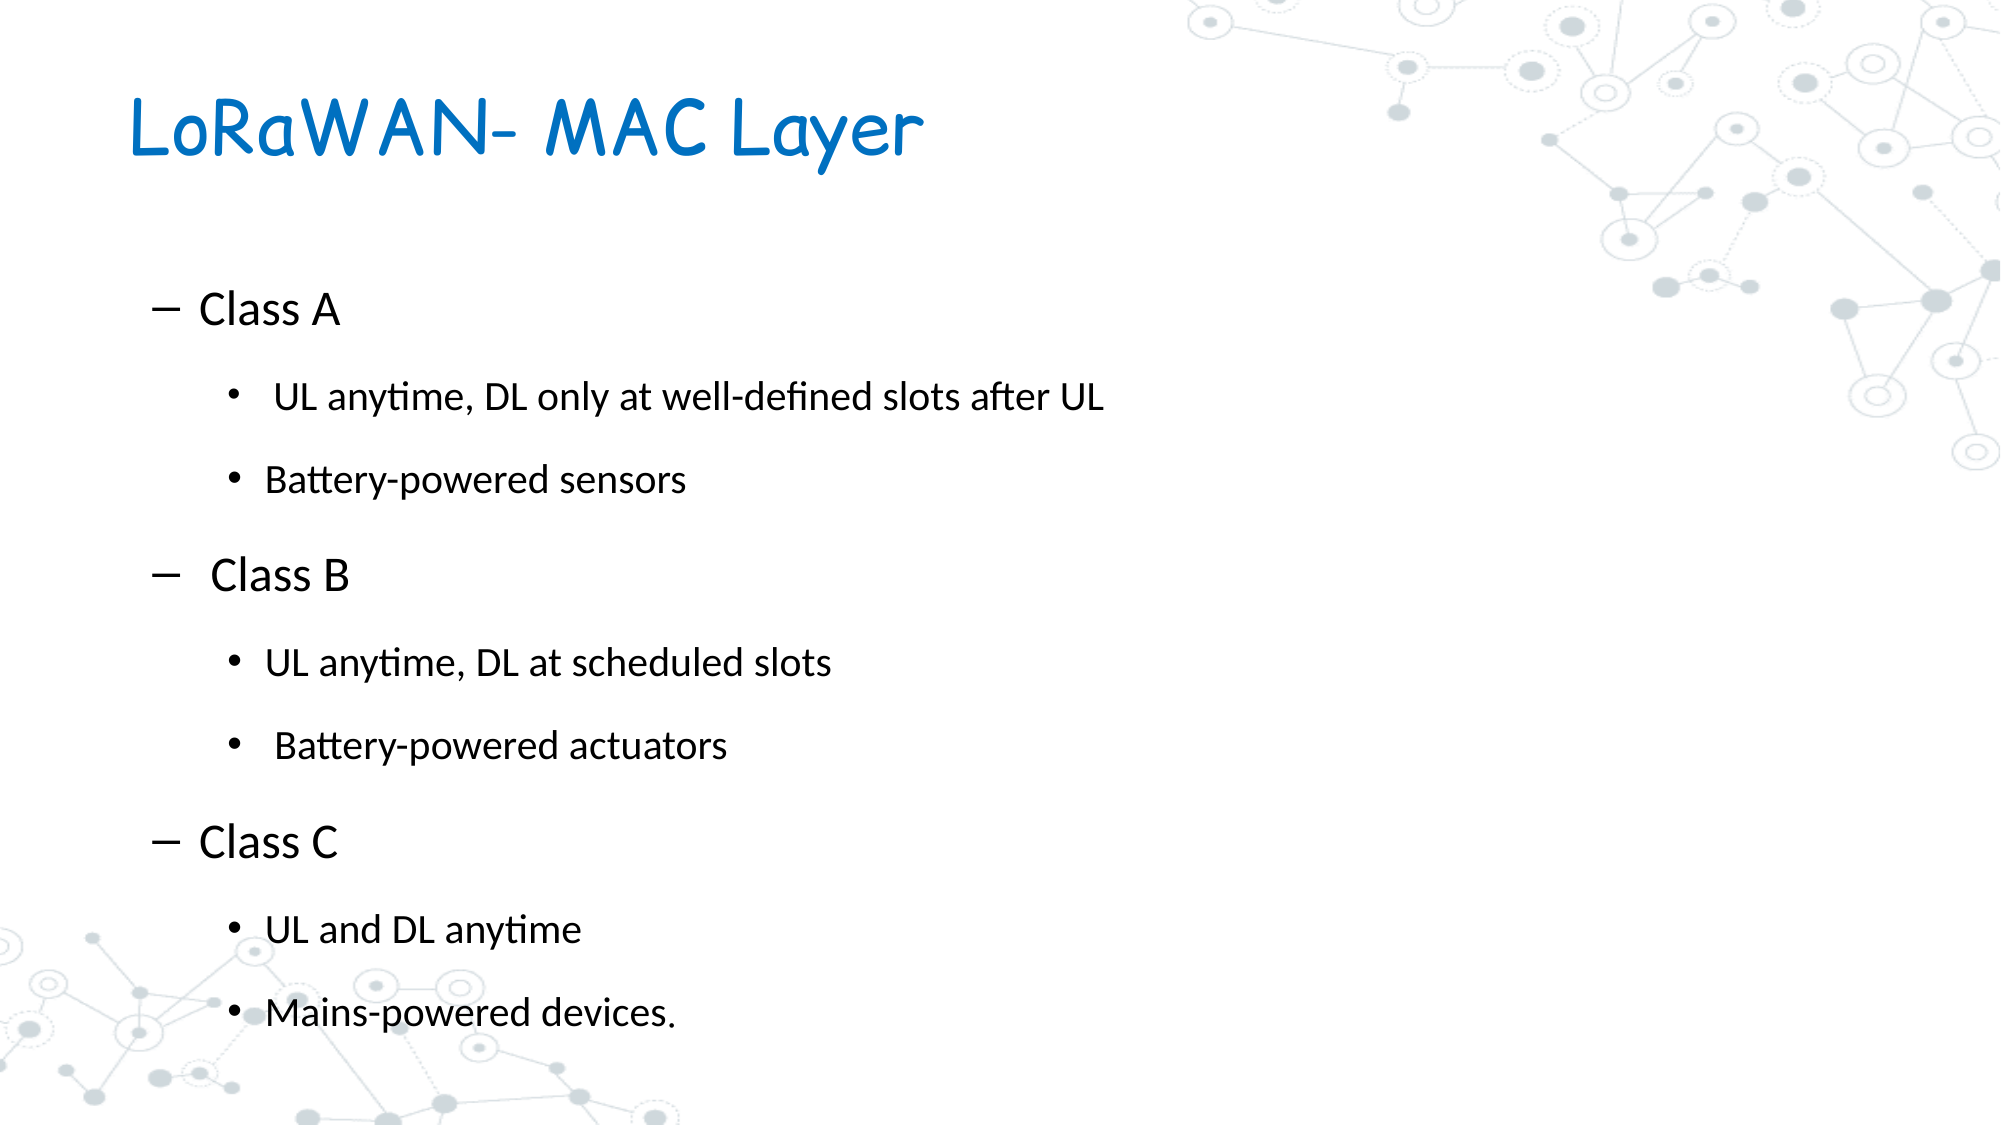

# LoRaWAN- MAC Layer
Class A
 UL anytime, DL only at well-defined slots after UL
Battery-powered sensors
 Class B
UL anytime, DL at scheduled slots
 Battery-powered actuators
Class C
UL and DL anytime
Mains-powered devices.